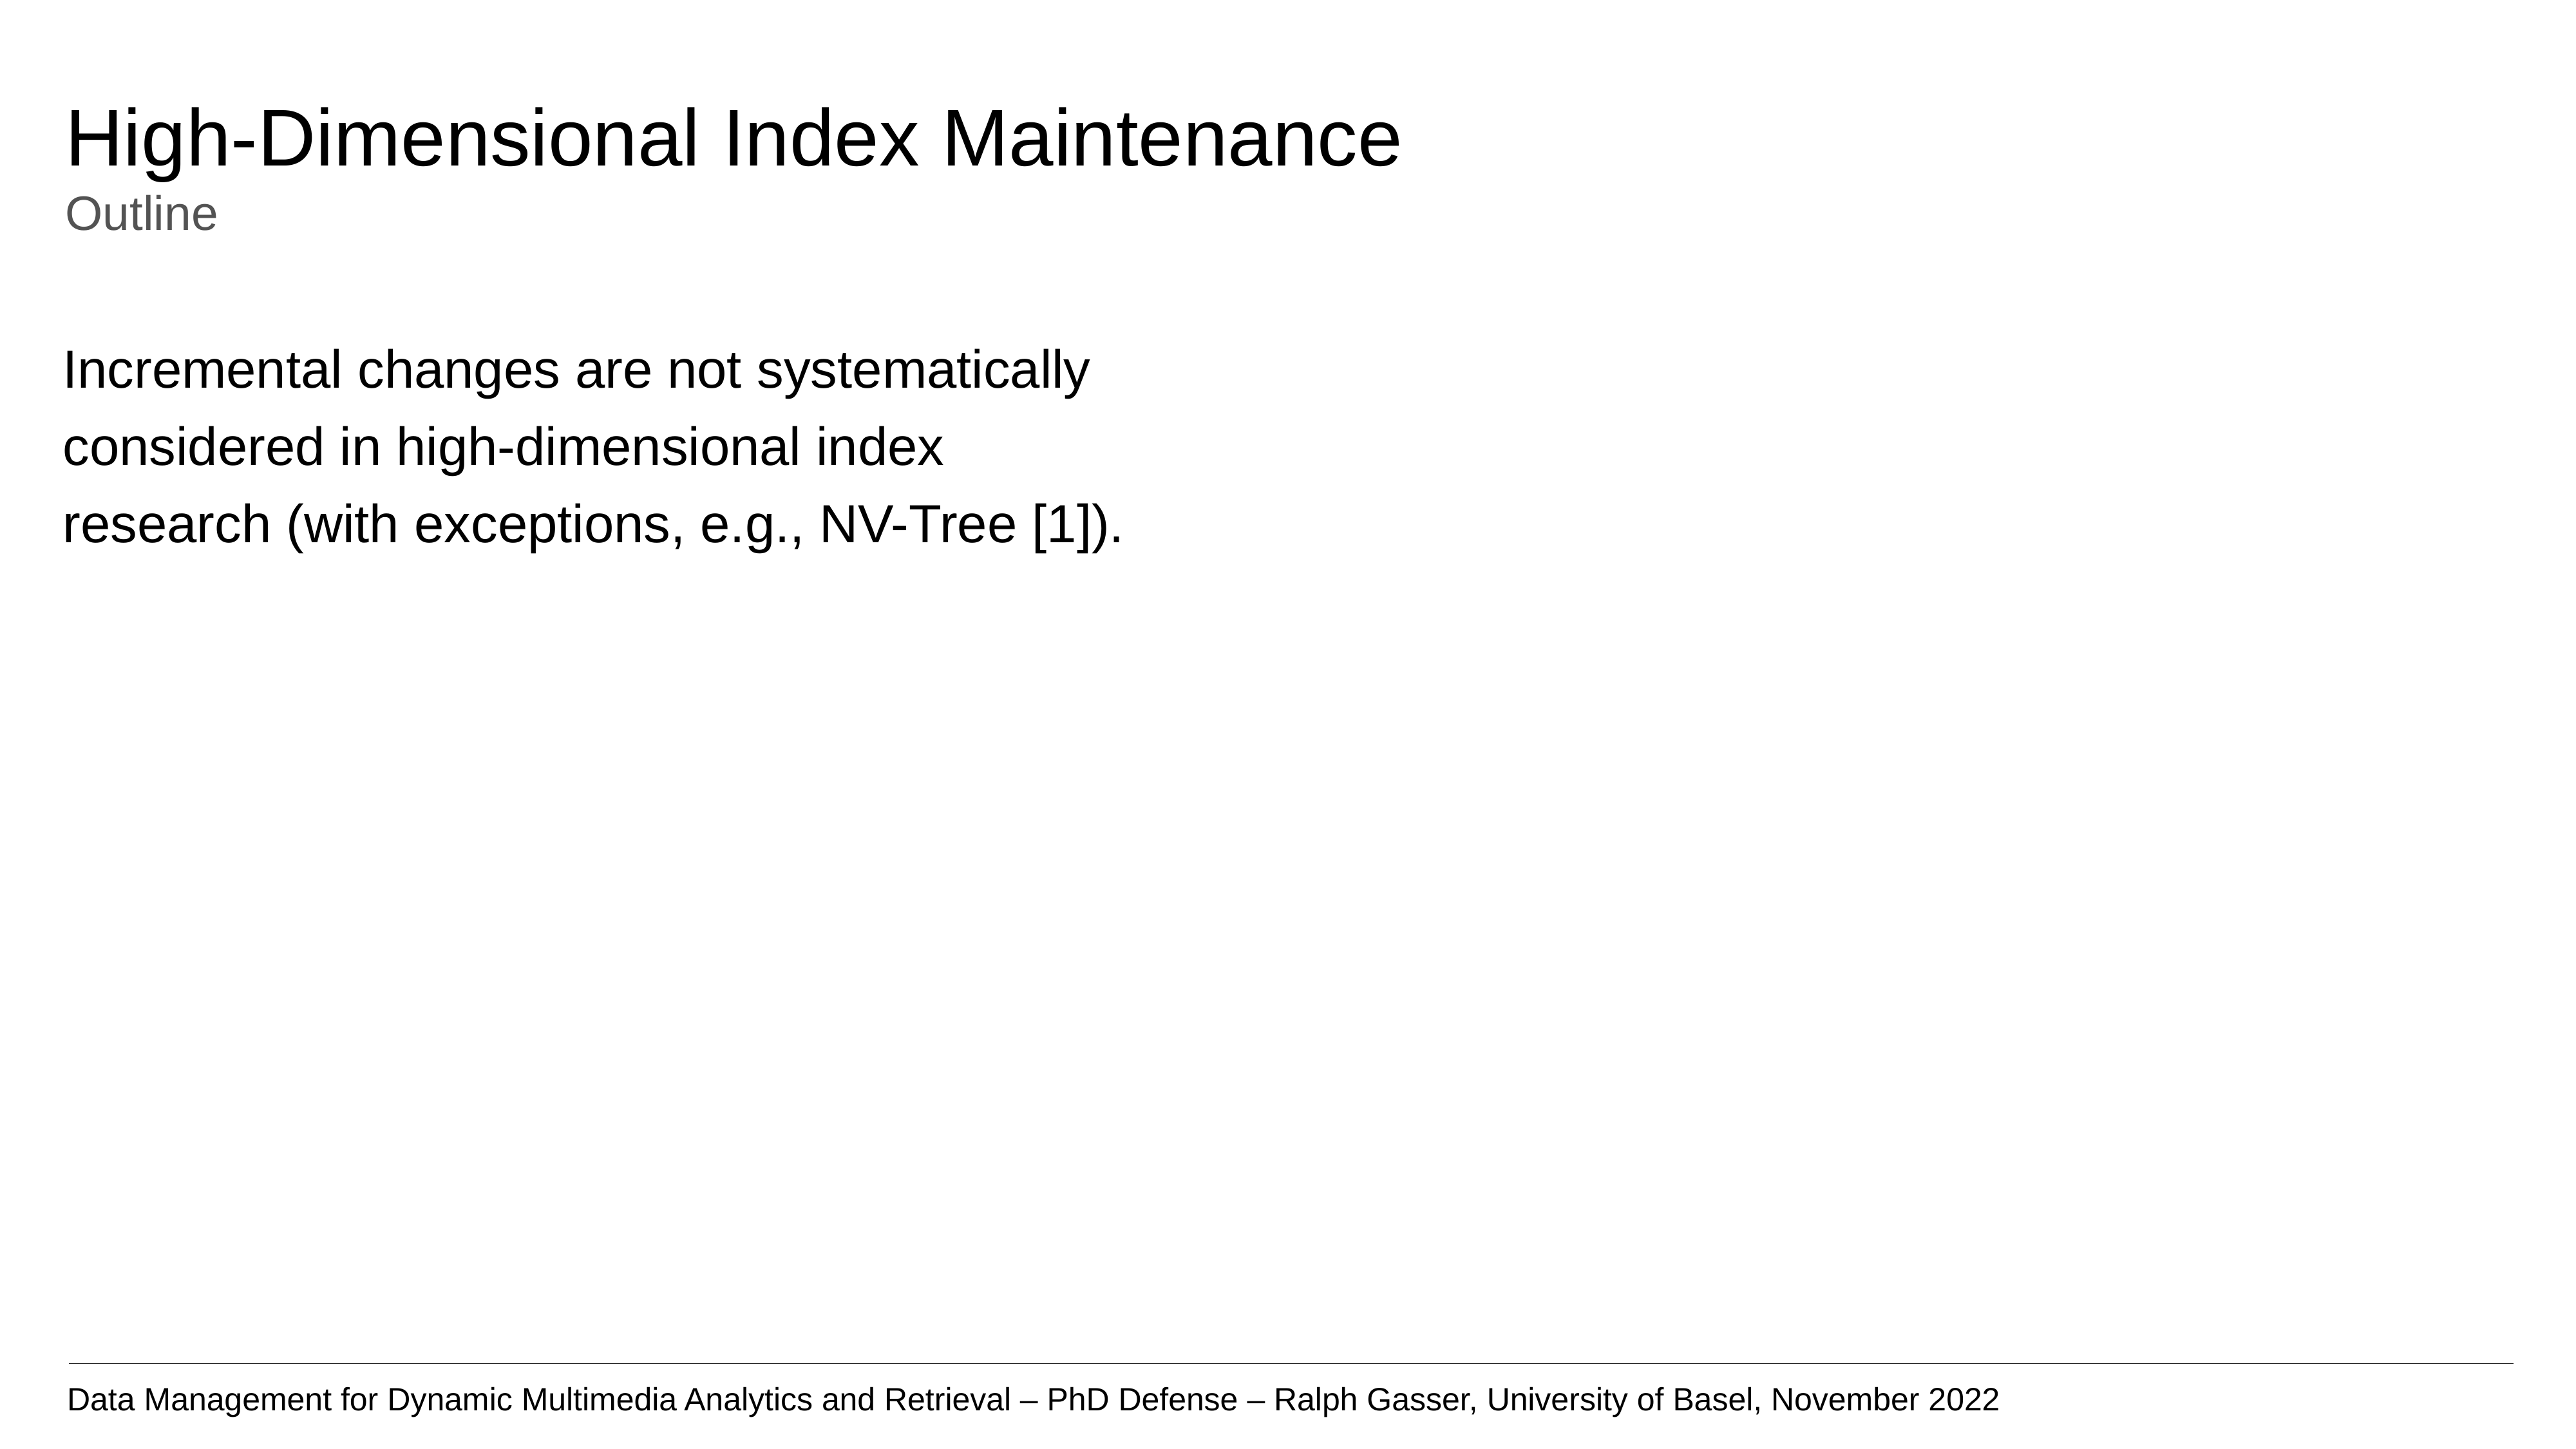

# High-Dimensional Index Maintenance Outline
Incremental changes are not systematically considered in high-dimensional index research (with exceptions, e.g., NV-Tree [1]).